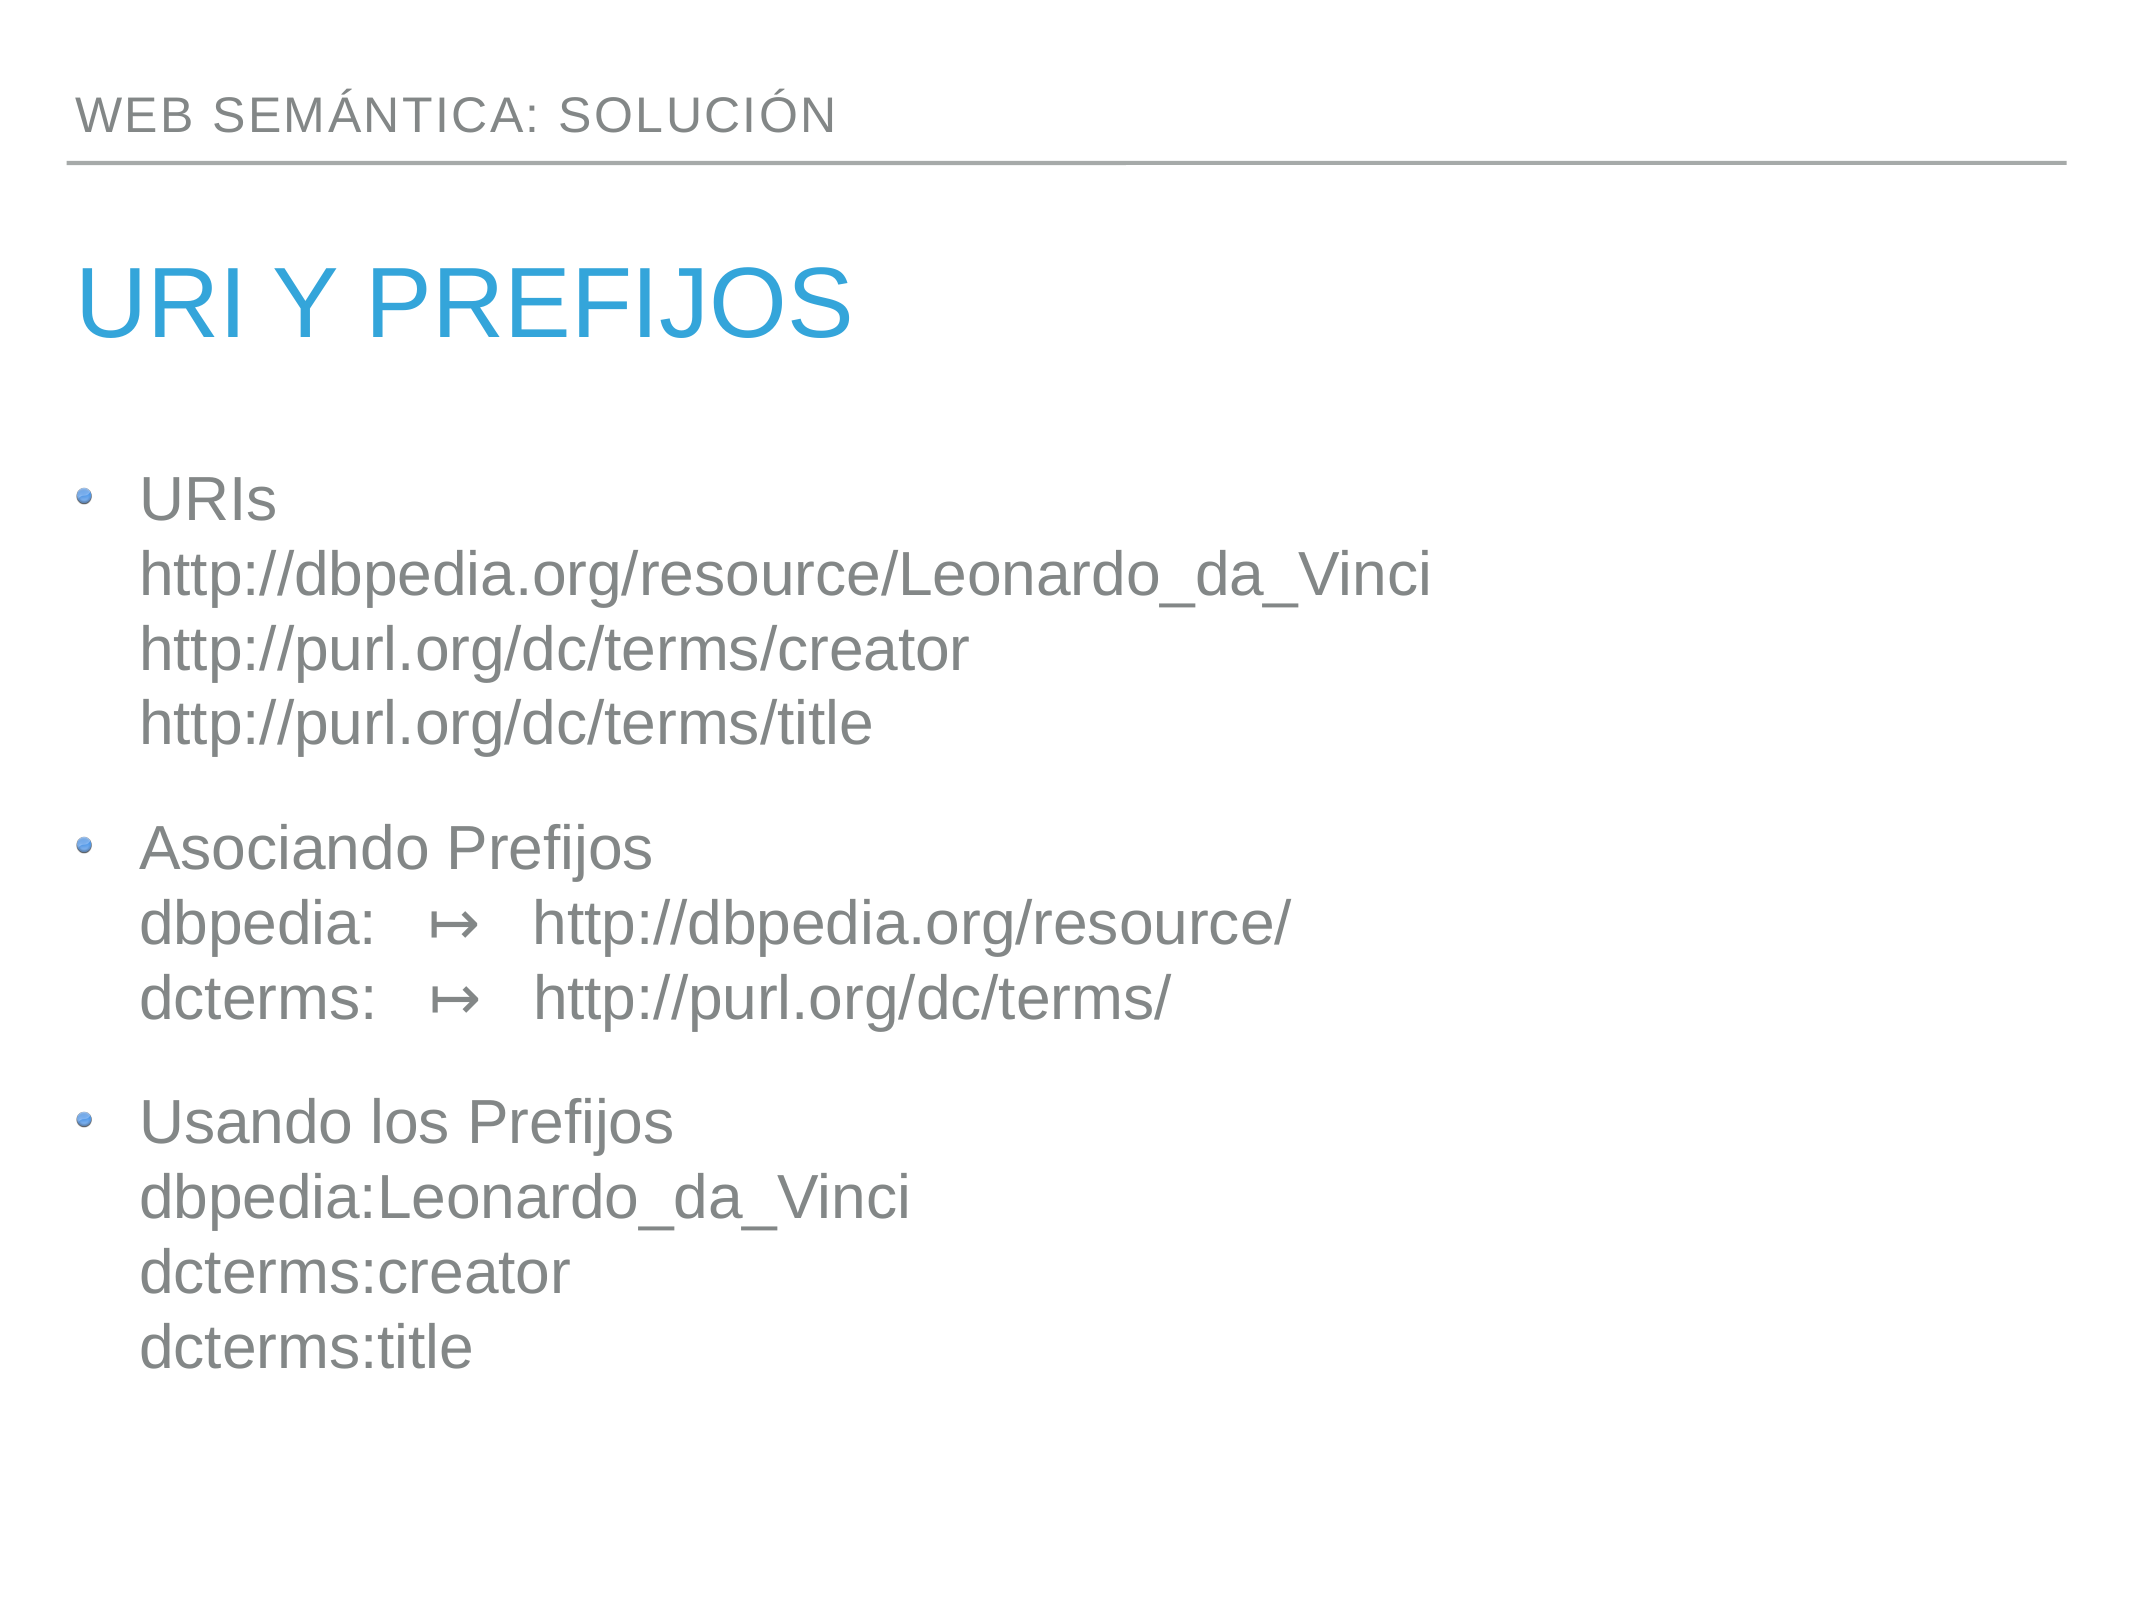

WEB Semántica: SOLución
# URI y Prefijos
URIs
http://dbpedia.org/resource/Leonardo_da_Vinci
http://purl.org/dc/terms/creator
http://purl.org/dc/terms/title
Asociando Prefijos
dbpedia:   ↦   http://dbpedia.org/resource/
dcterms:   ↦   http://purl.org/dc/terms/
Usando los Prefijos
dbpedia:Leonardo_da_Vinci
dcterms:creator
dcterms:title